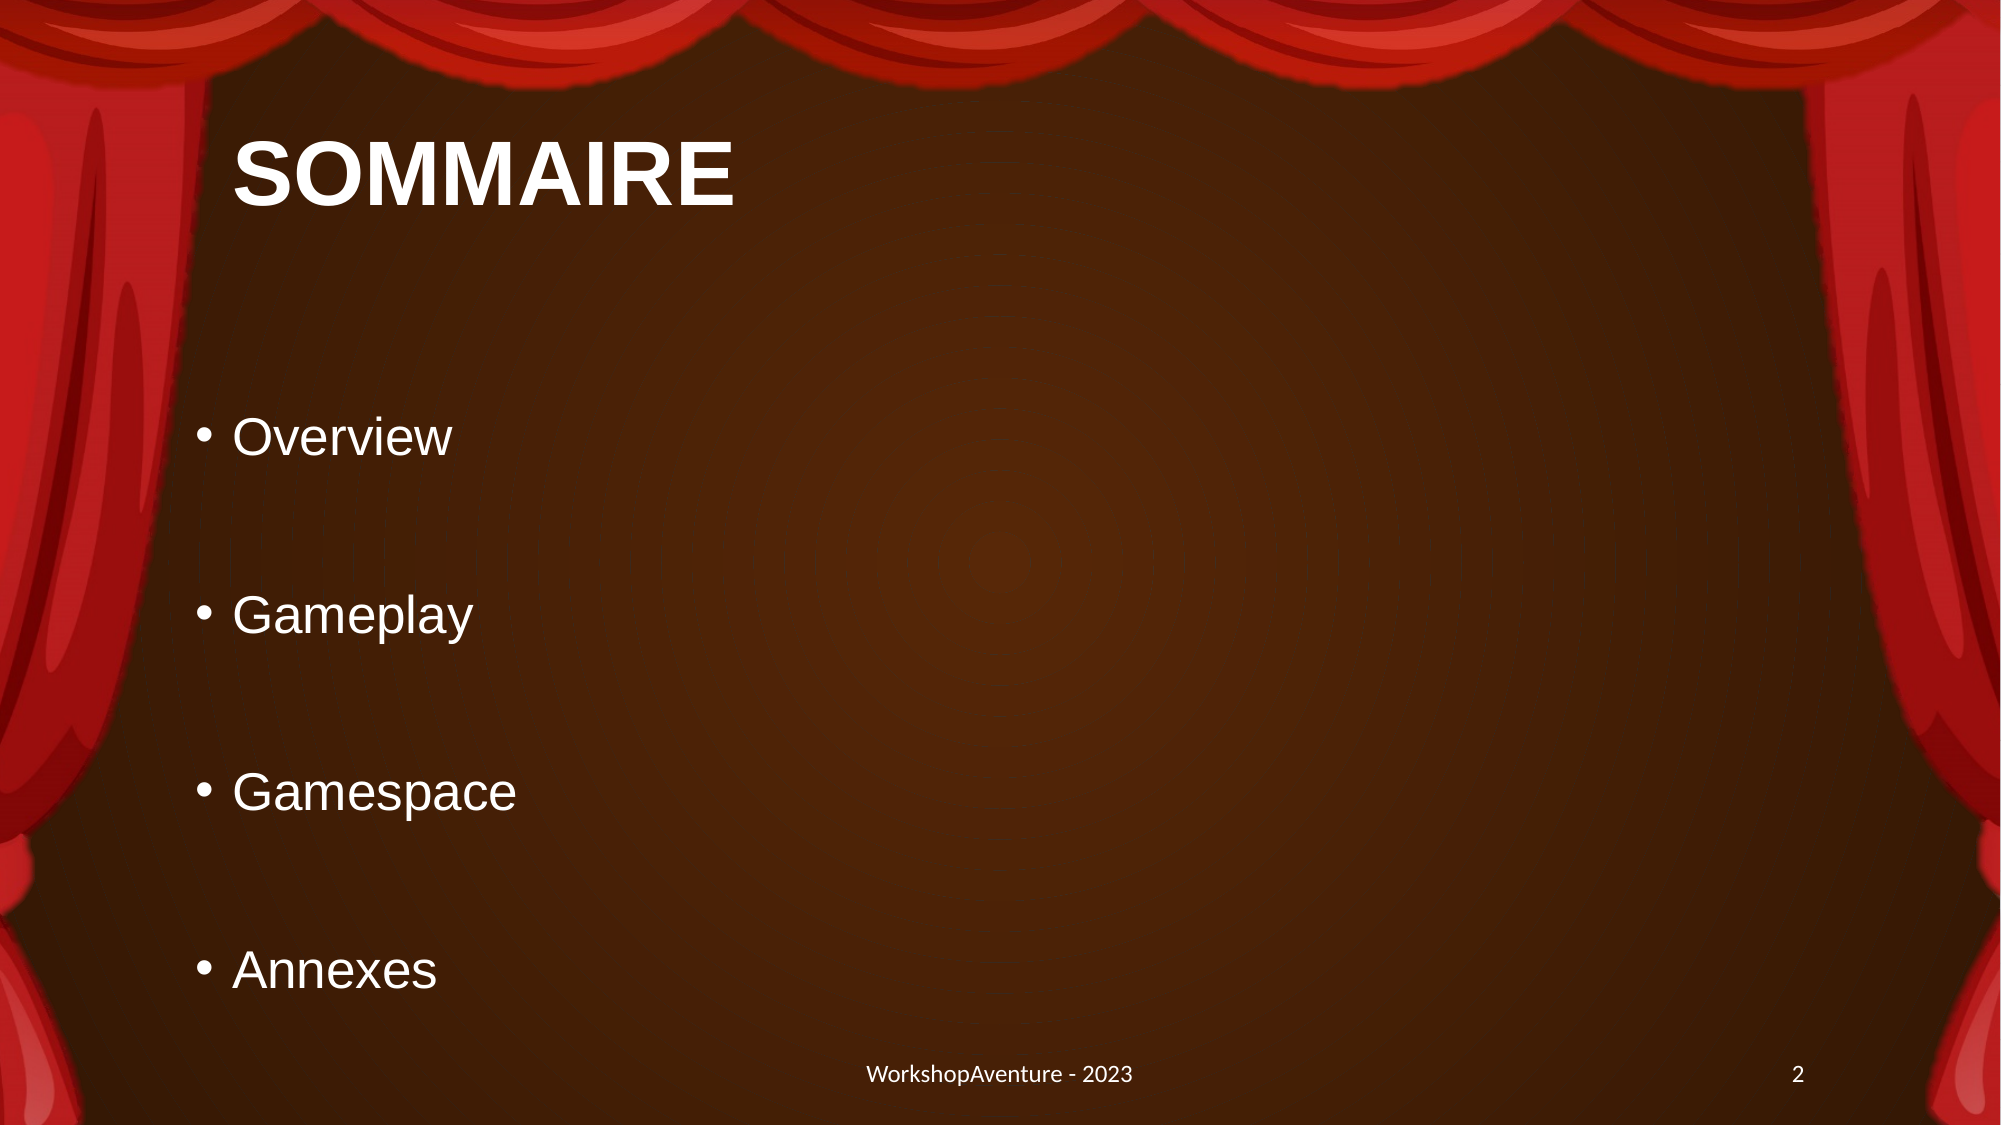

# SOMMAIRE
Overview
Gameplay
Gamespace
Annexes

WorkshopAventure - 2023
2